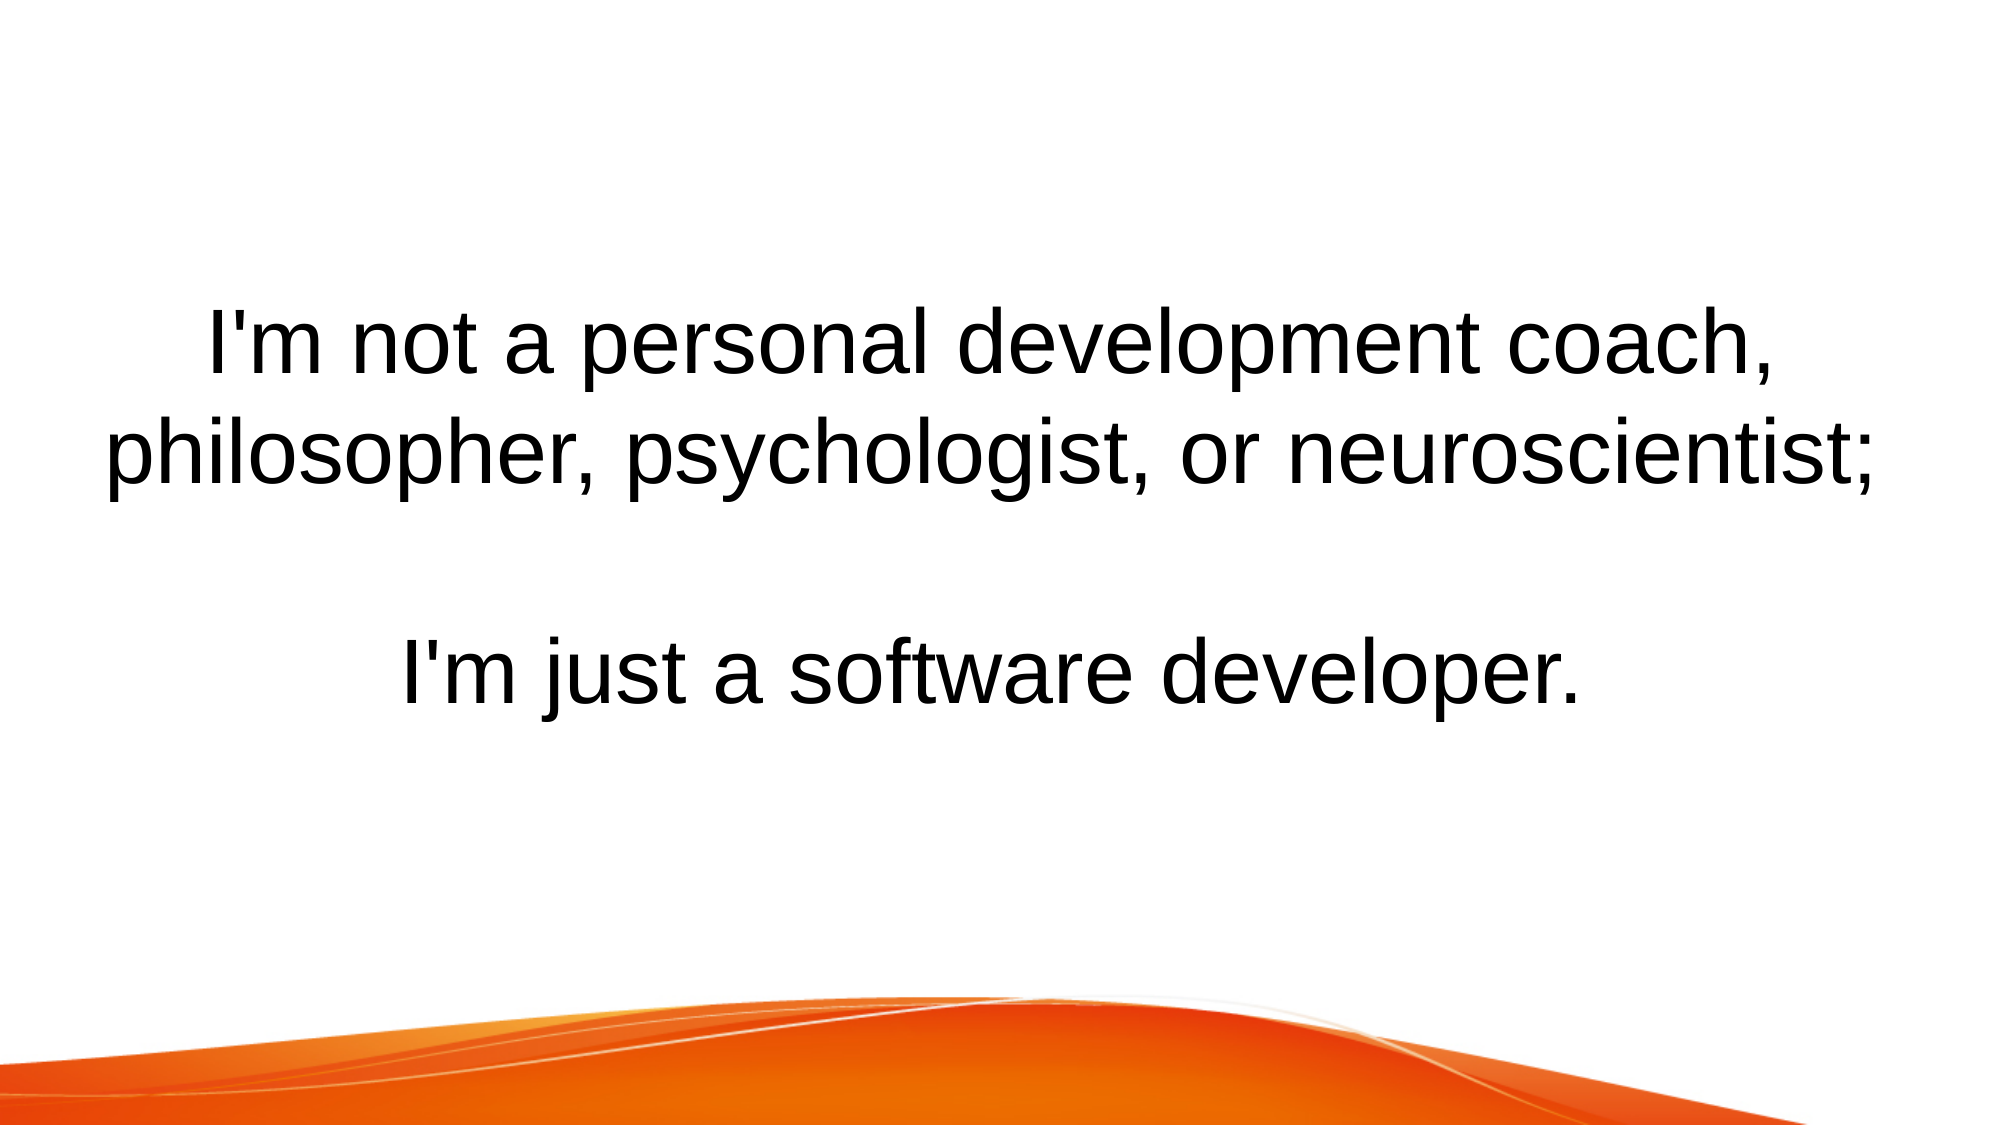

I'm not a personal development coach, philosopher, psychologist, or neuroscientist;

I'm just a software developer.